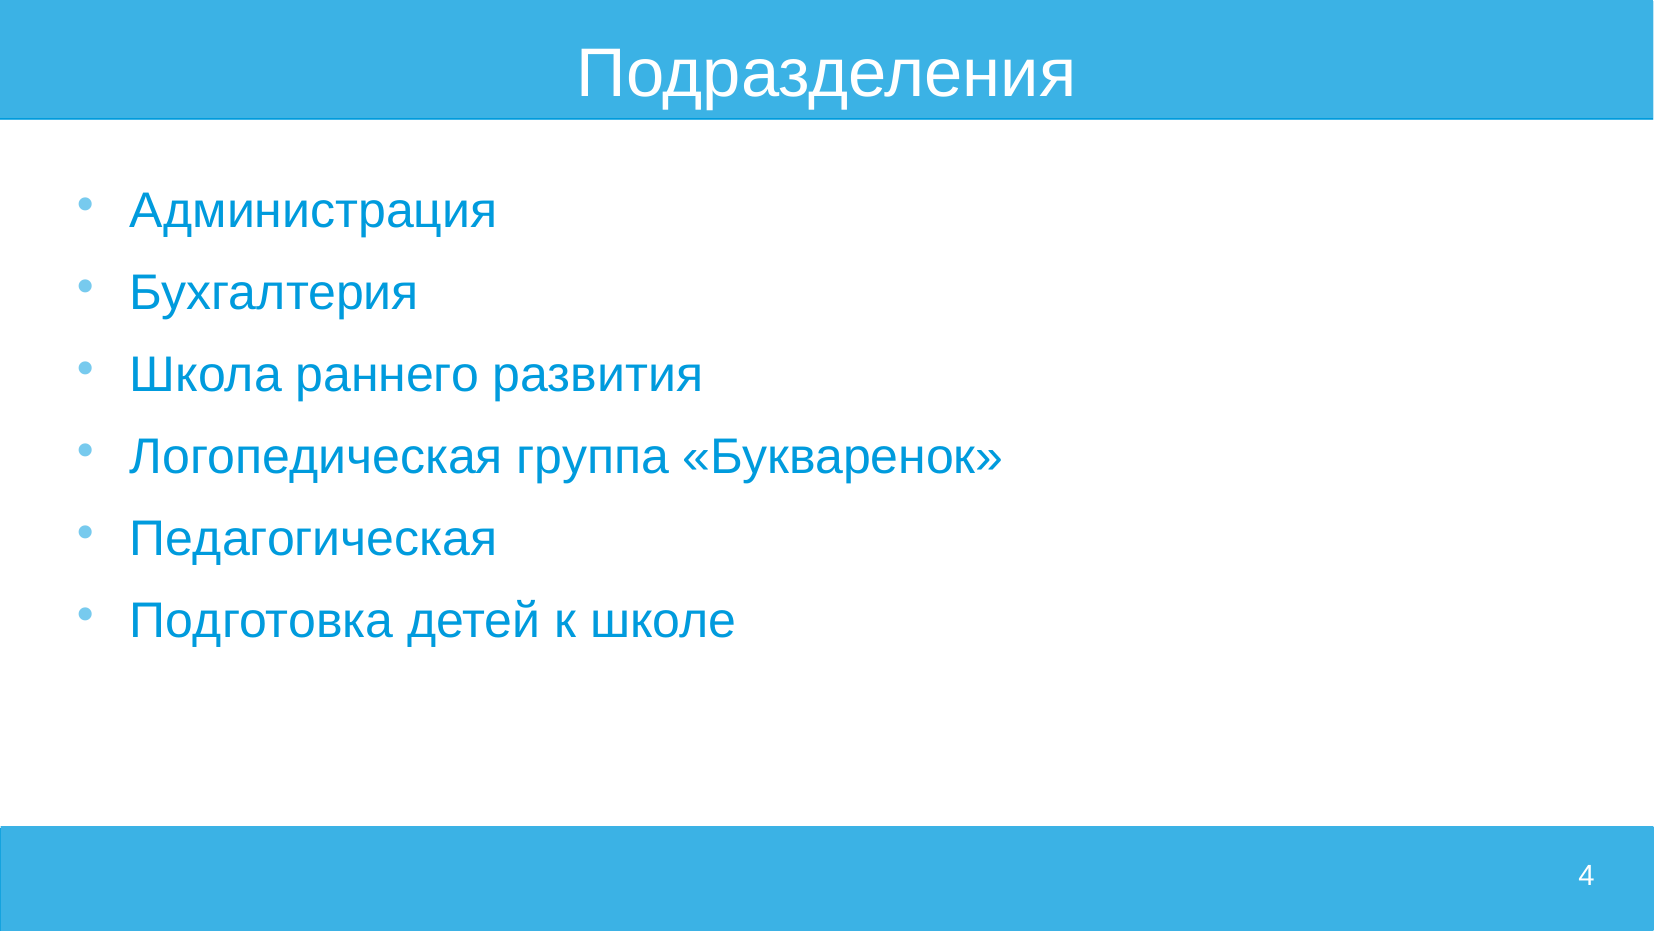

# Подразделения
Администрация
Бухгалтерия
Школа раннего развития
Логопедическая группа «Букваренок»
Педагогическая
Подготовка детей к школе
4